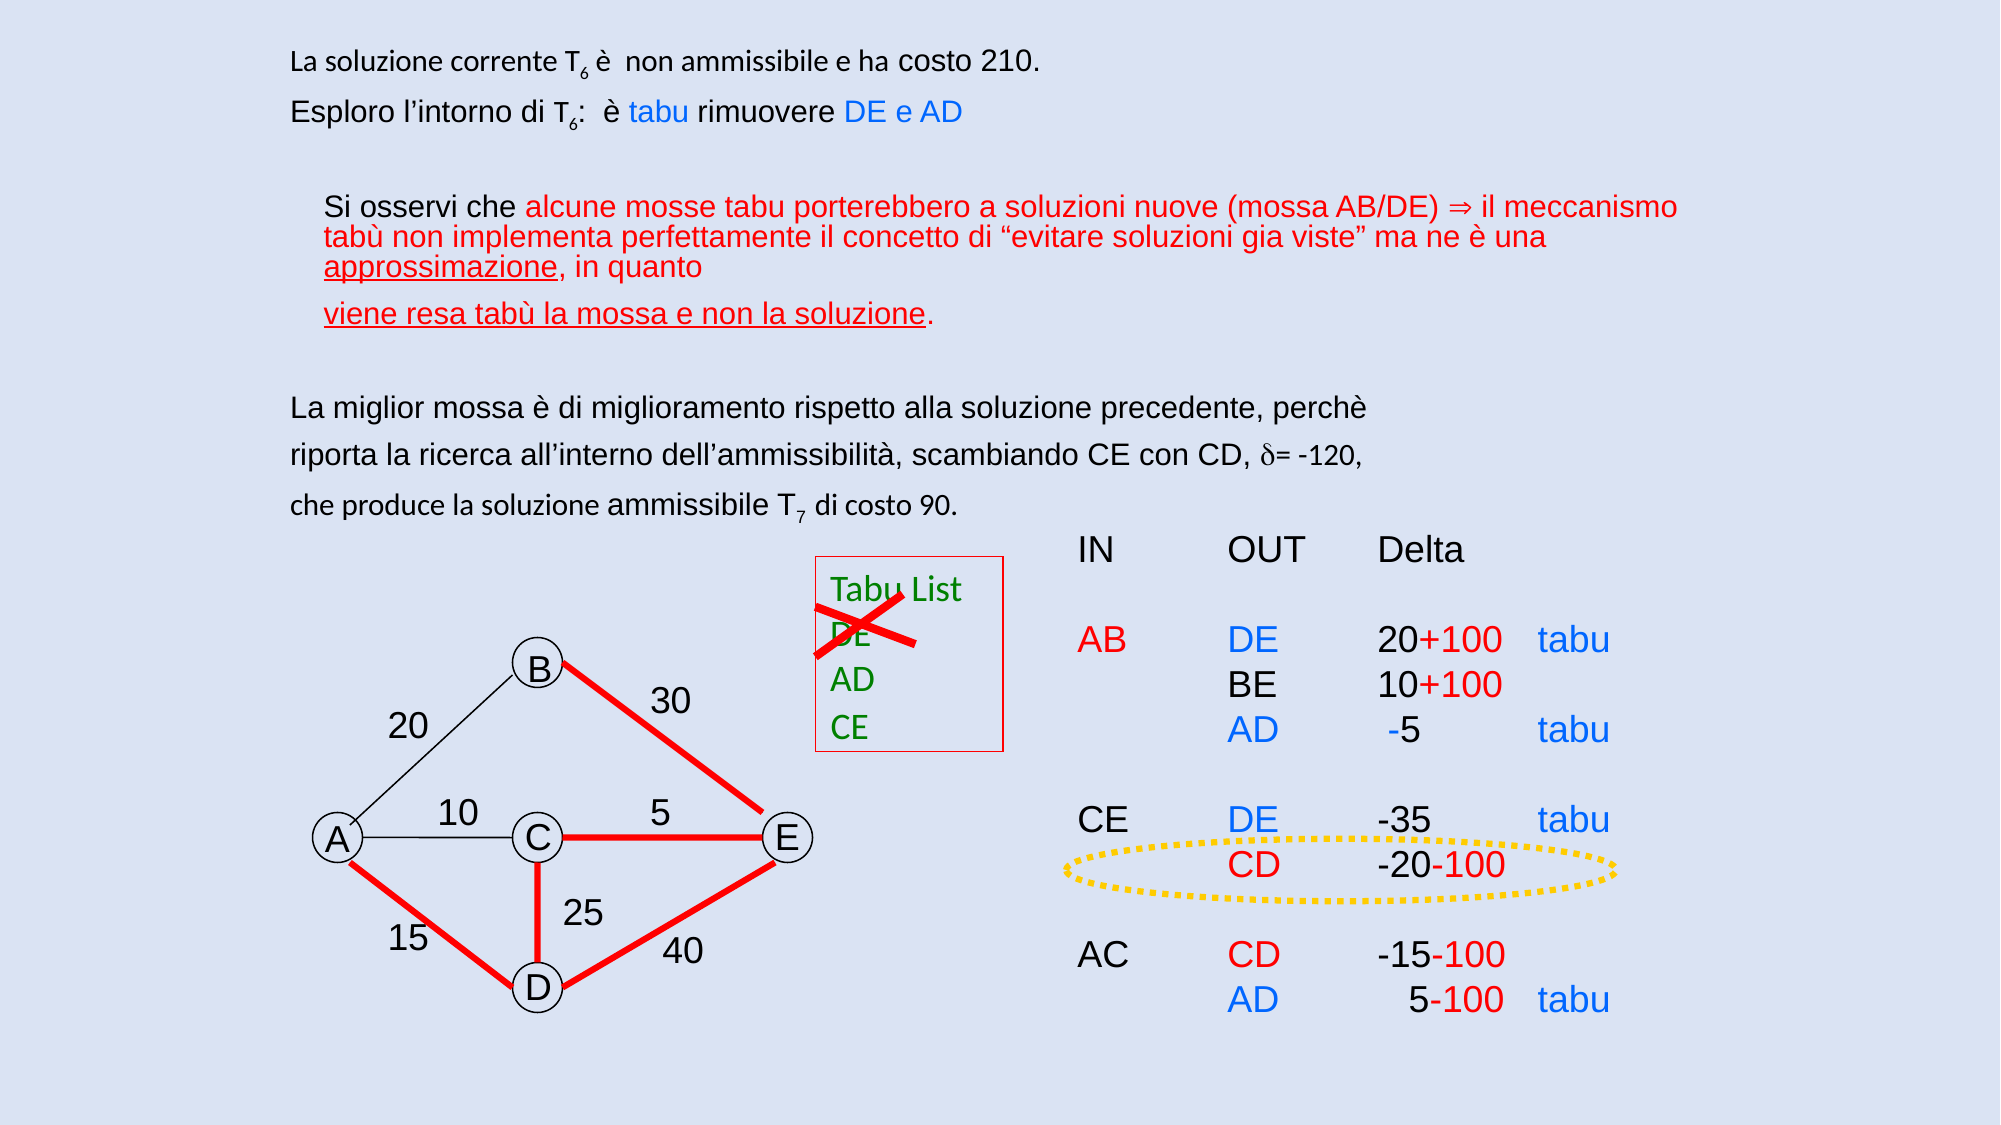

La soluzione corrente T6 è  non ammissibile e ha costo 210.
Esploro l’intorno di T6:  è tabu rimuovere DE e AD

	Si osservi che alcune mosse tabu porterebbero a soluzioni nuove (mossa AB/DE) ⇒ il meccanismo tabù non implementa perfettamente il concetto di “evitare soluzioni gia viste” ma ne è una approssimazione, in quanto
	viene resa tabù la mossa e non la soluzione.

La miglior mossa è di miglioramento rispetto alla soluzione precedente, perchè
riporta la ricerca all’interno dell’ammissibilità, scambiando CE con CD, δ= -120,
che produce la soluzione ammissibile T7 di costo 90.
IN	OUT	Delta

AB	DE	20+100	 tabu
	BE	10+100
	AD	 -5	 tabu

CE	DE	-35	 tabu
	CD	-20-100

AC	CD	-15-100	      		AD	   5-100	 tabu
Tabu List
DE
AD

B

30

20
CE
10
5
C
E
A

25
15
40
D